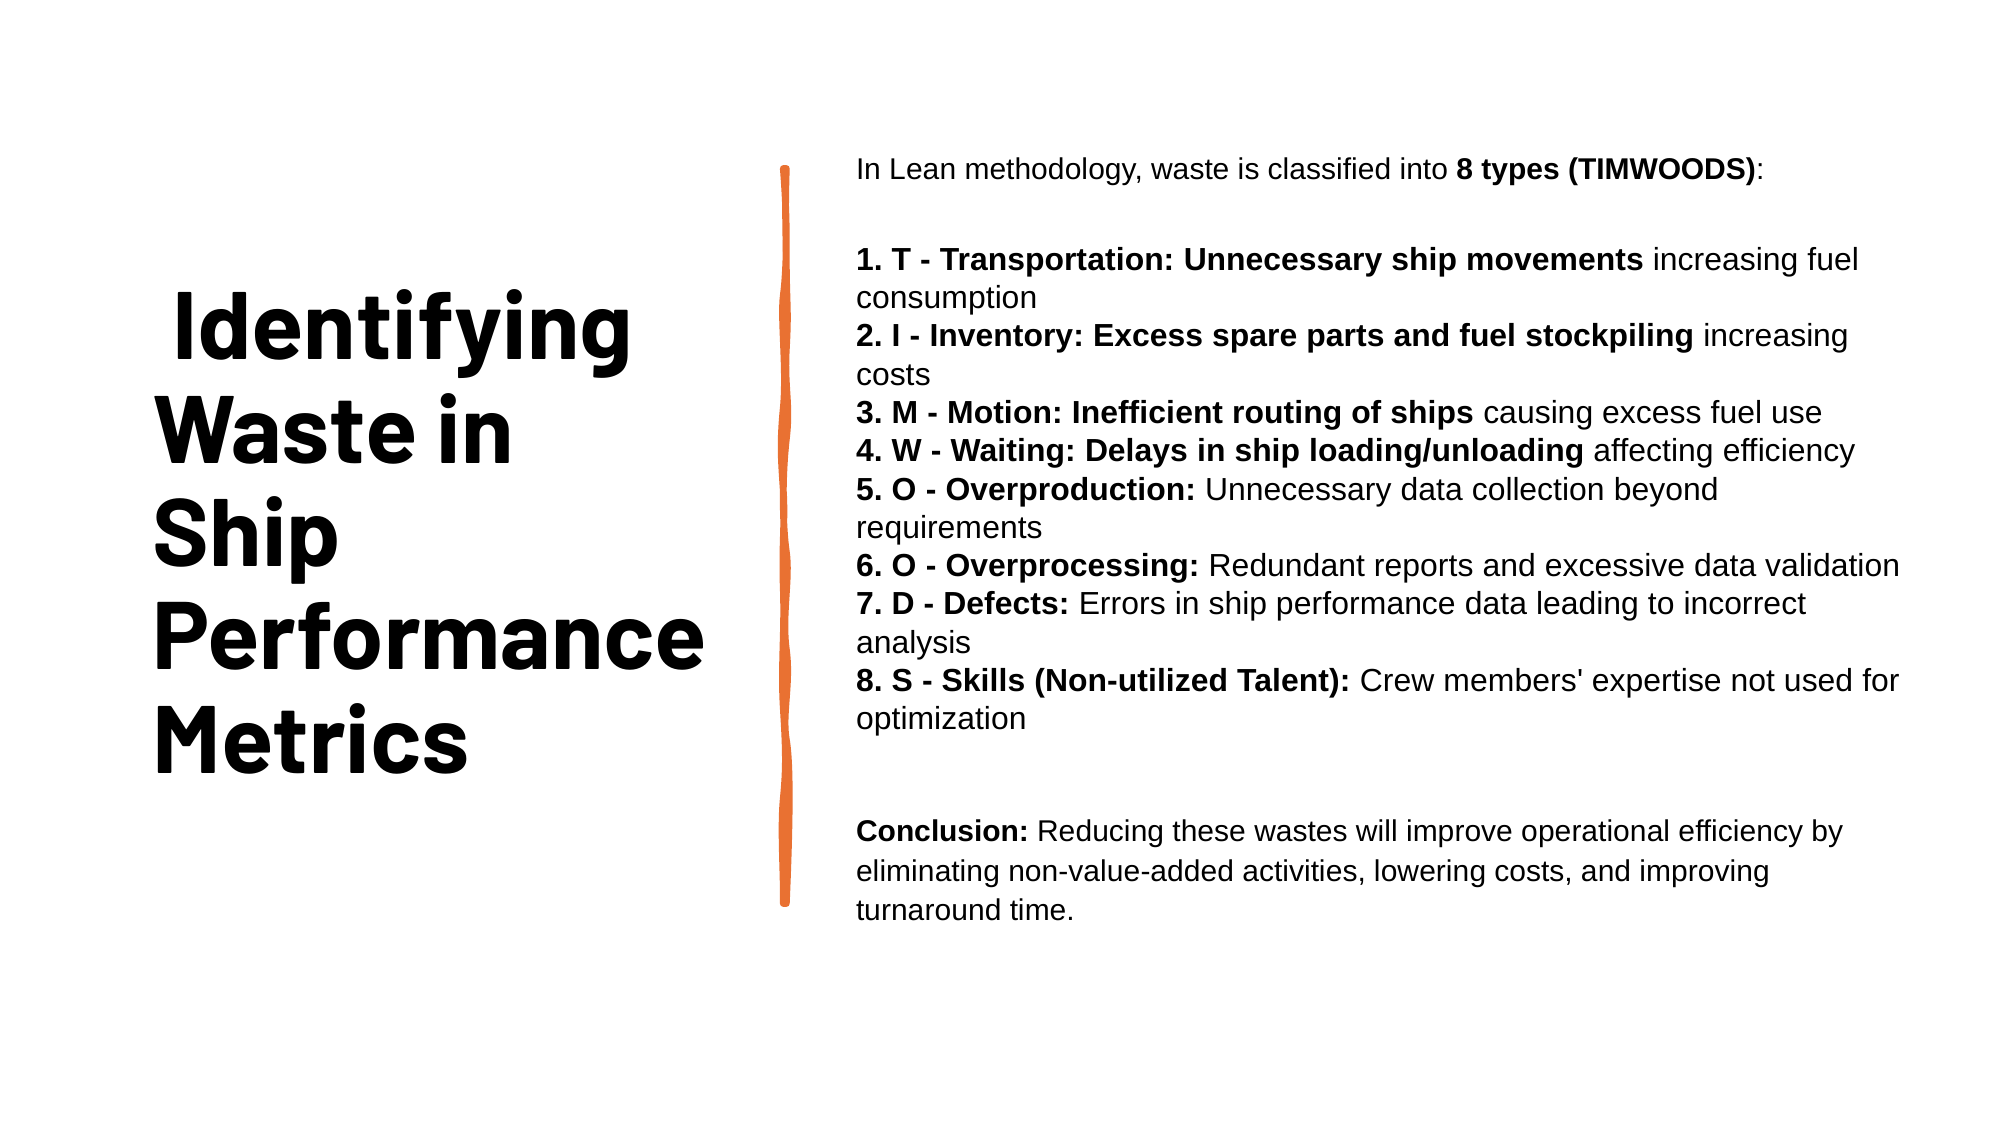

# Identifying Waste in Ship Performance Metrics

In Lean methodology, waste is classified into 8 types (TIMWOODS):

1. T - Transportation: Unnecessary ship movements increasing fuel consumption
2. I - Inventory: Excess spare parts and fuel stockpiling increasing costs
3. M - Motion: Inefficient routing of ships causing excess fuel use
4. W - Waiting: Delays in ship loading/unloading affecting efficiency
5. O - Overproduction: Unnecessary data collection beyond requirements
6. O - Overprocessing: Redundant reports and excessive data validation
7. D - Defects: Errors in ship performance data leading to incorrect analysis
8. S - Skills (Non-utilized Talent): Crew members' expertise not used for optimization

Conclusion: Reducing these wastes will improve operational efficiency by eliminating non-value-added activities, lowering costs, and improving turnaround time.